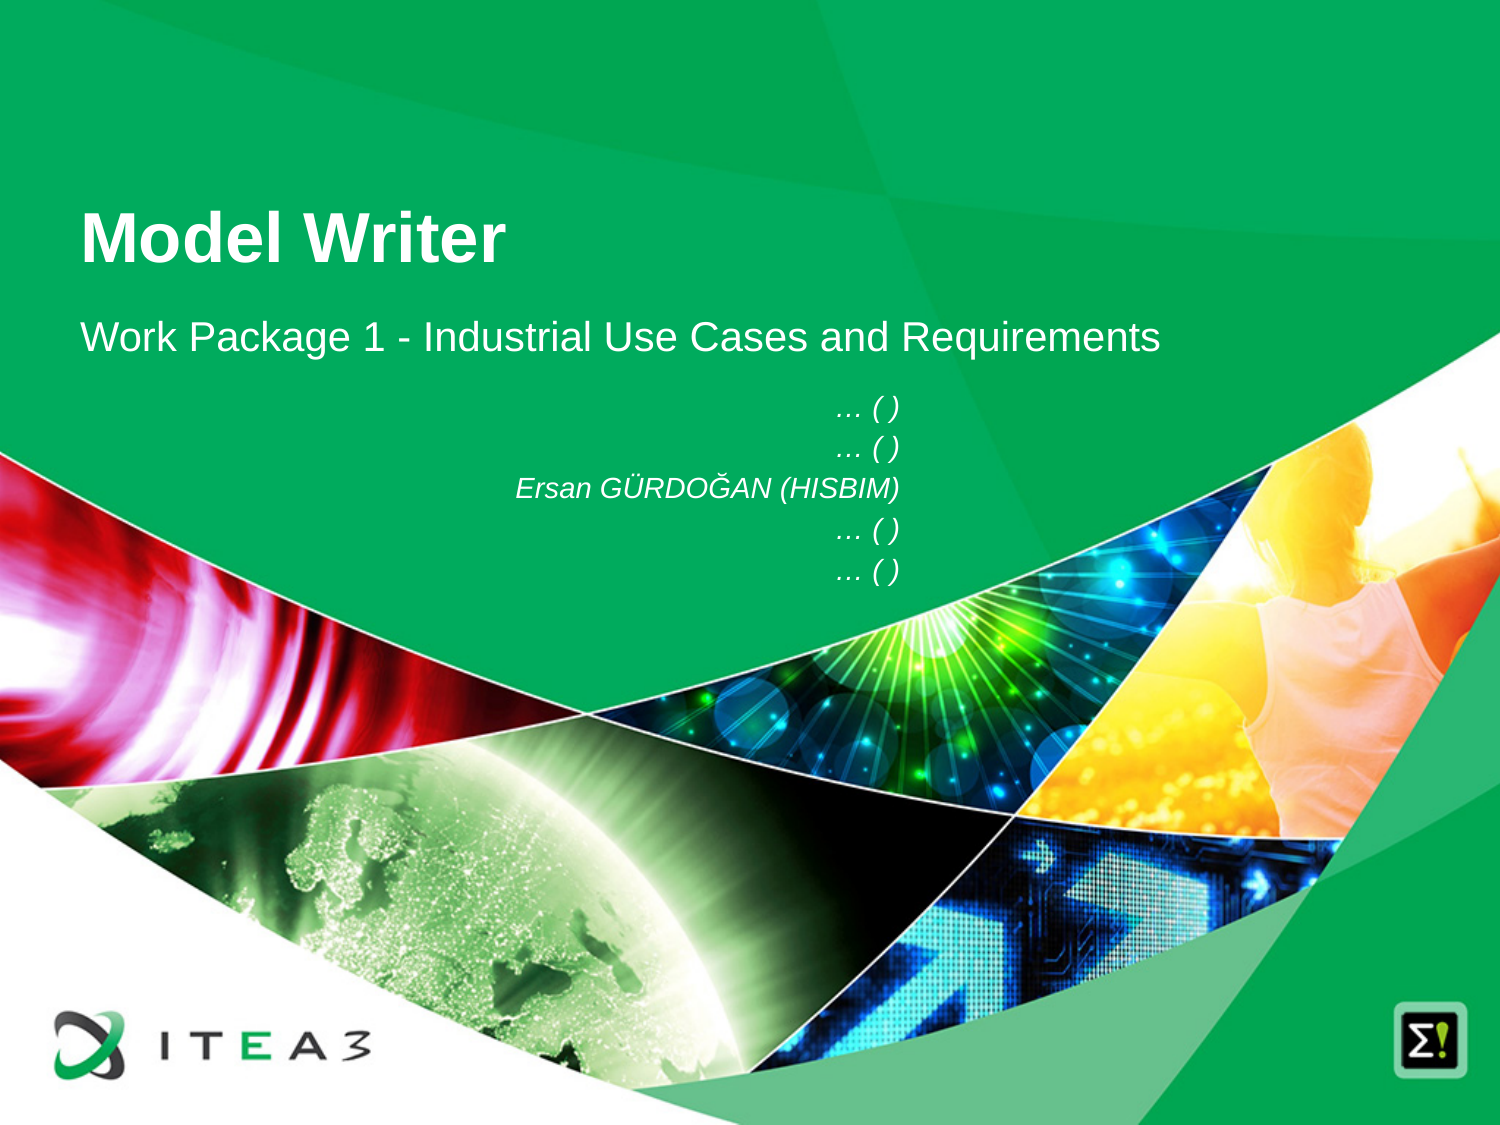

# Model Writer
Work Package 1 - Industrial Use Cases and Requirements
… ( )
… ( )
Ersan GÜRDOĞAN (HISBIM)
… ( )
… ( )